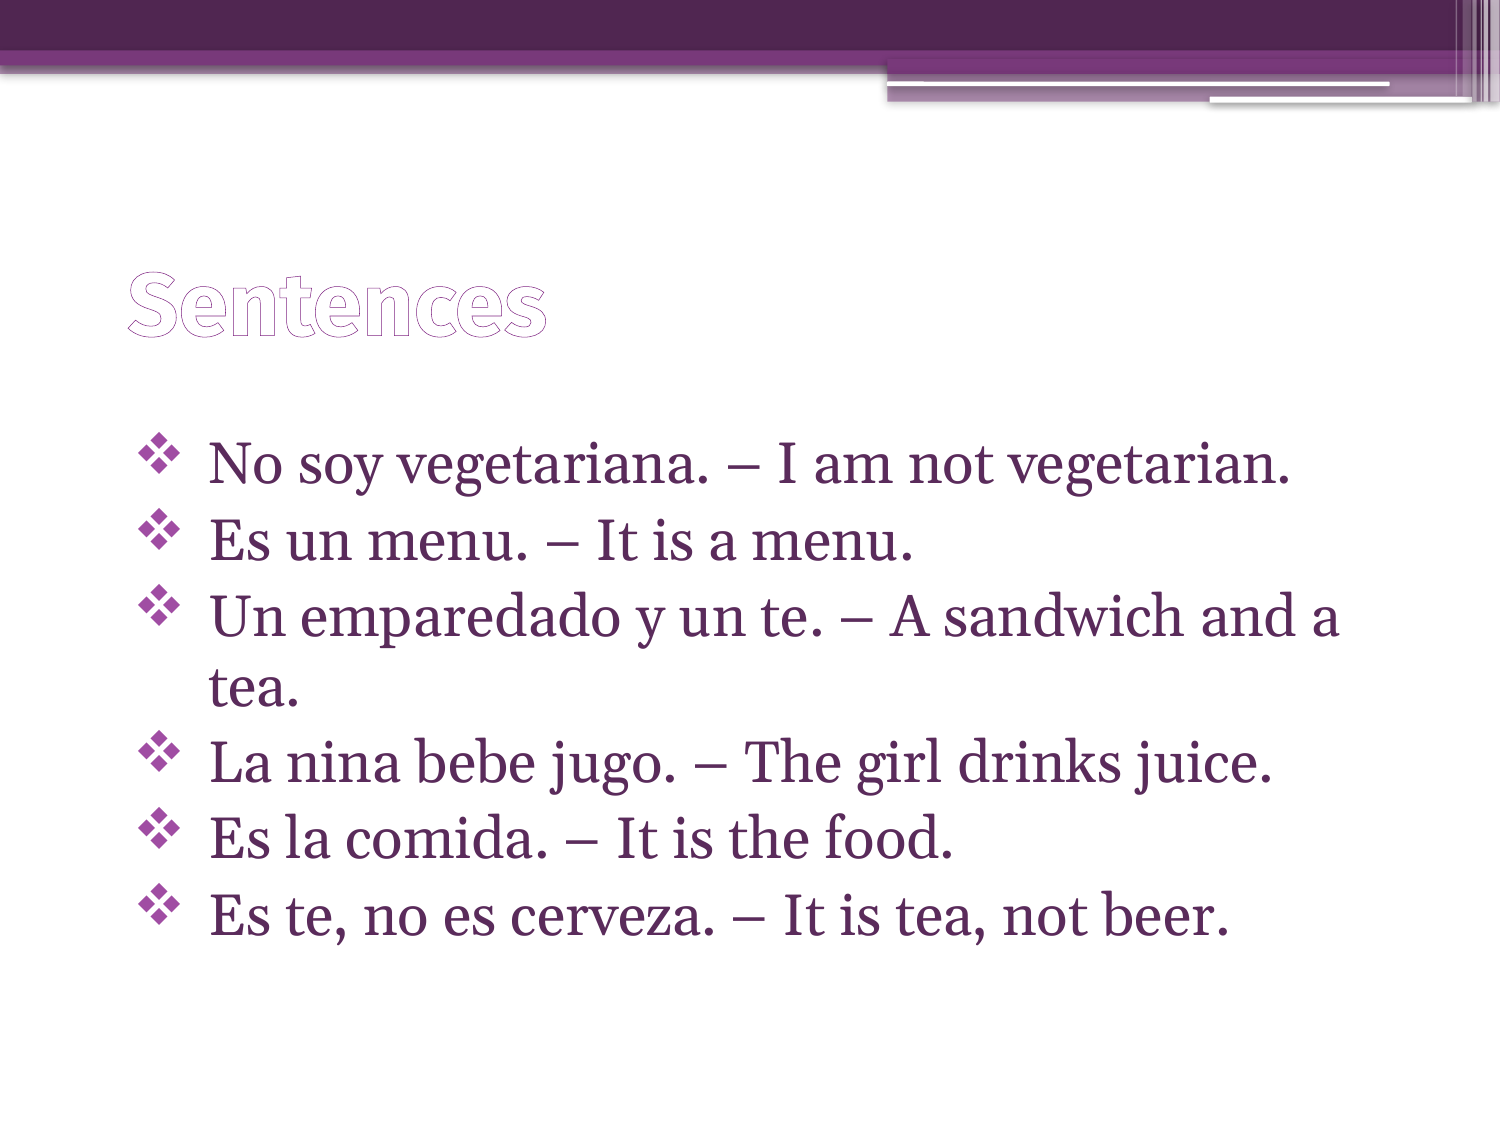

# Sentences
No soy vegetariana. – I am not vegetarian.
Es un menu. – It is a menu.
Un emparedado y un te. – A sandwich and a tea.
La nina bebe jugo. – The girl drinks juice.
Es la comida. – It is the food.
Es te, no es cerveza. – It is tea, not beer.